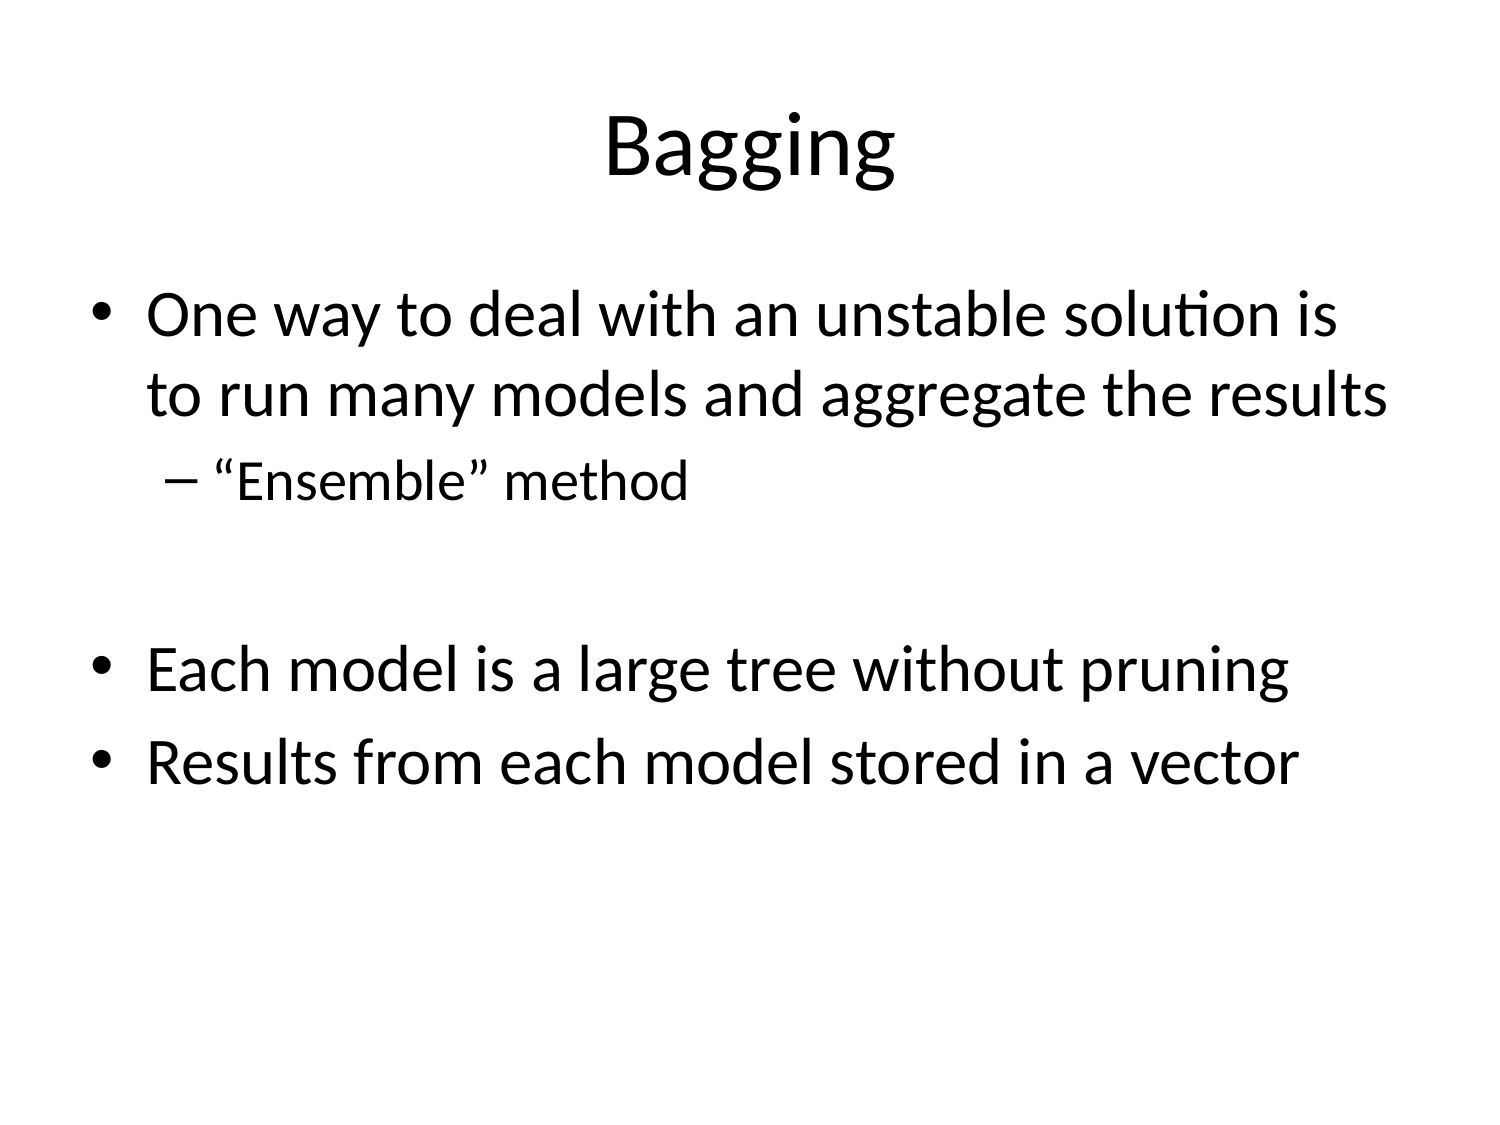

# Bagging
One way to deal with an unstable solution is to run many models and aggregate the results
“Ensemble” method

Each model is a large tree without pruning
Results from each model stored in a vector